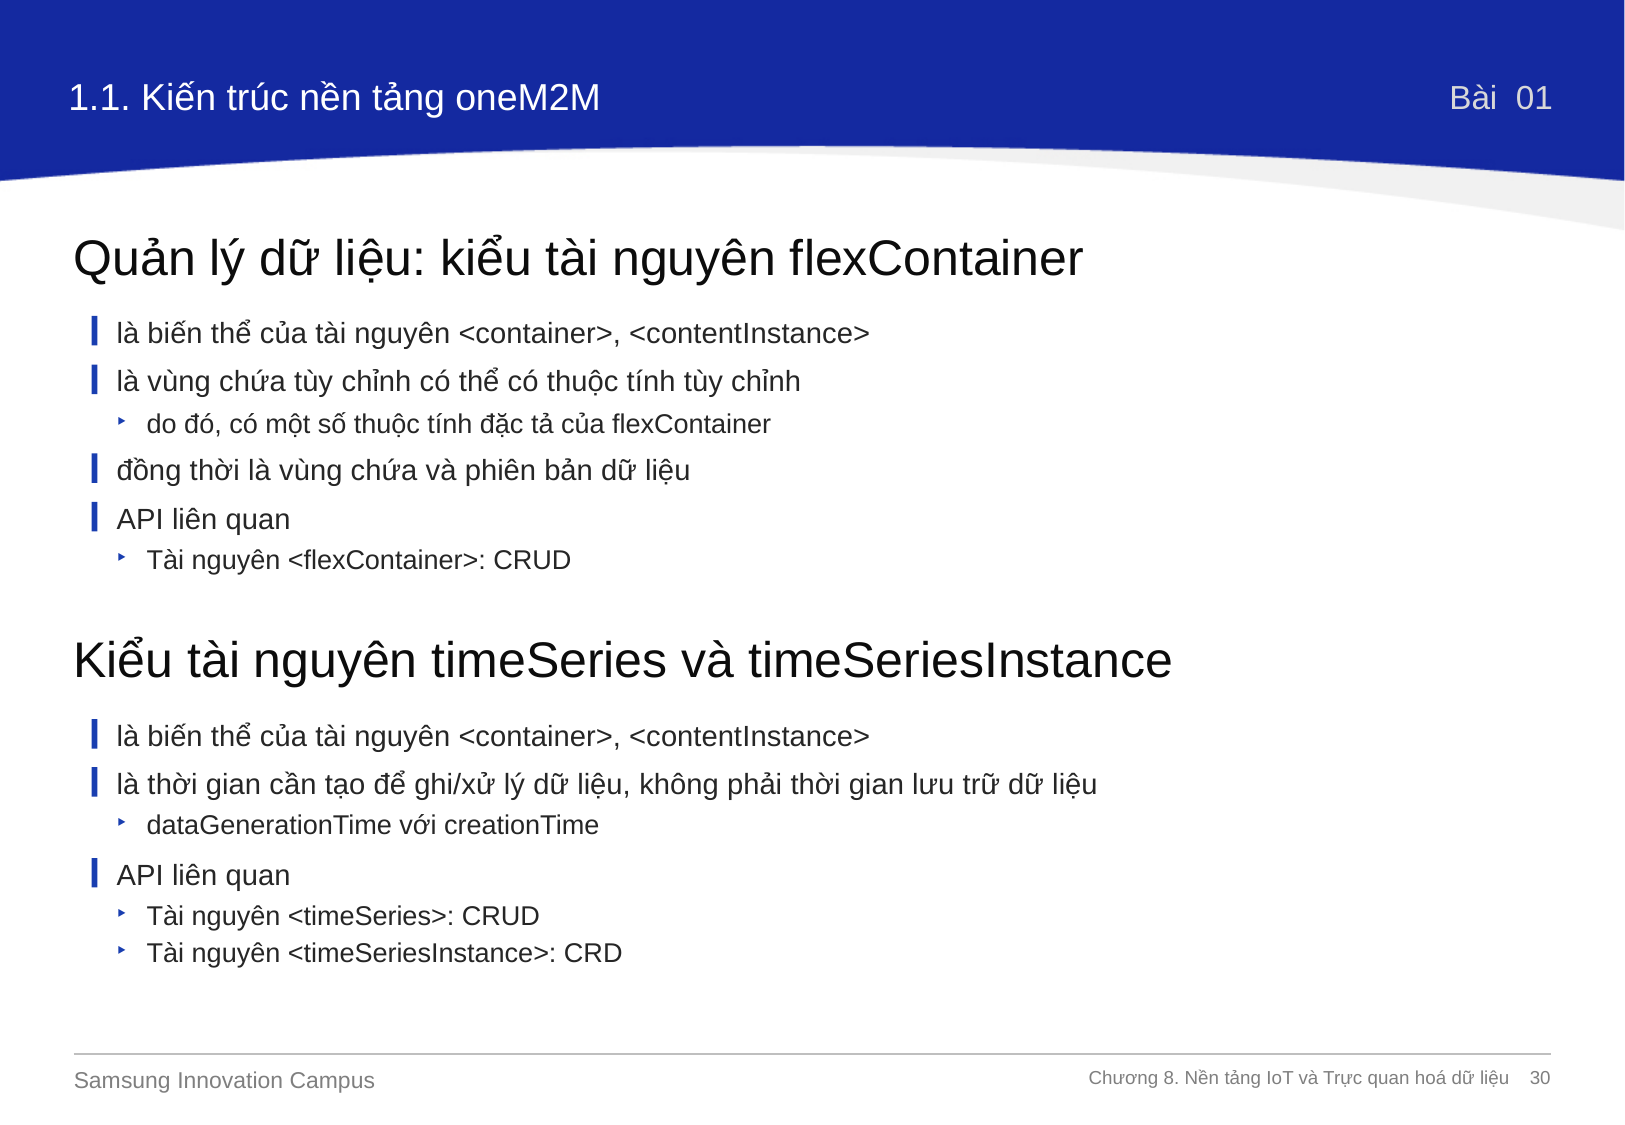

1.1. Kiến trúc nền tảng oneM2M
Bài  01
Quản lý dữ liệu: kiểu tài nguyên flexContainer
là biến thể của tài nguyên <container>, <contentInstance>

là vùng chứa tùy chỉnh có thể có thuộc tính tùy chỉnh

do đó, có một số thuộc tính đặc tả của flexContainer
đồng thời là vùng chứa và phiên bản dữ liệu

API liên quan

Tài nguyên <flexContainer>: CRUD
Kiểu tài nguyên timeSeries và timeSeriesInstance
là biến thể của tài nguyên <container>, <contentInstance>

là thời gian cần tạo để ghi/xử lý dữ liệu, không phải thời gian lưu trữ dữ liệu

dataGenerationTime với creationTime
API liên quan

Tài nguyên <timeSeries>: CRUD
Tài nguyên <timeSeriesInstance>: CRD